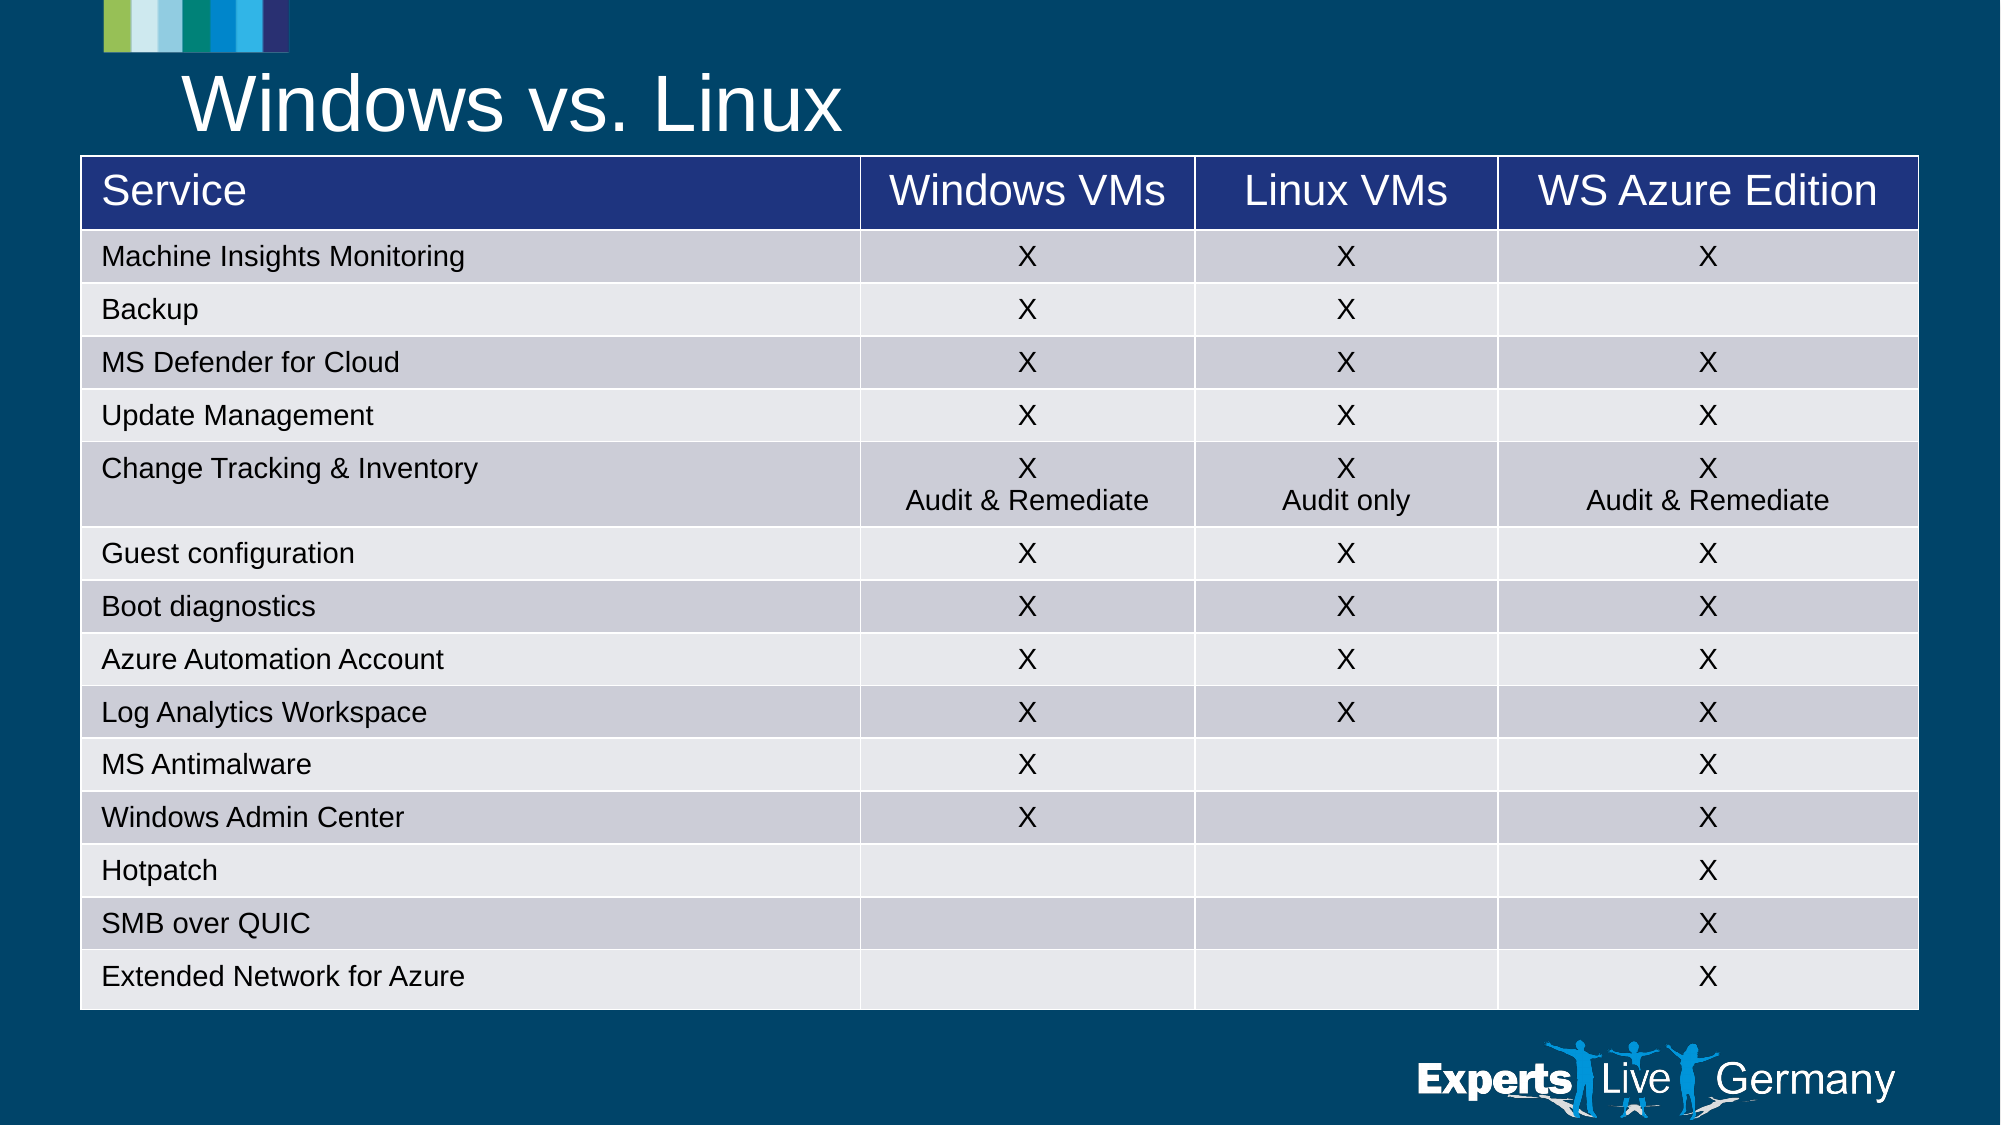

# Windows vs. Linux
| Service | Windows VMs | Linux VMs | WS Azure Edition |
| --- | --- | --- | --- |
| Machine Insights Monitoring | X | X | X |
| Backup | X | X |  |
| MS Defender for Cloud | X | X | X |
| Update Management | X | X | X |
| Change Tracking & Inventory | X Audit & Remediate | X Audit only | X Audit & Remediate |
| Guest configuration | X | X | X |
| Boot diagnostics | X | X | X |
| Azure Automation Account | X | X | X |
| Log Analytics Workspace | X | X | X |
| MS Antimalware | X |  | X |
| Windows Admin Center | X |  | X |
| Hotpatch |  |  | X |
| SMB over QUIC |  |  | X |
| Extended Network for Azure |  |  | X |